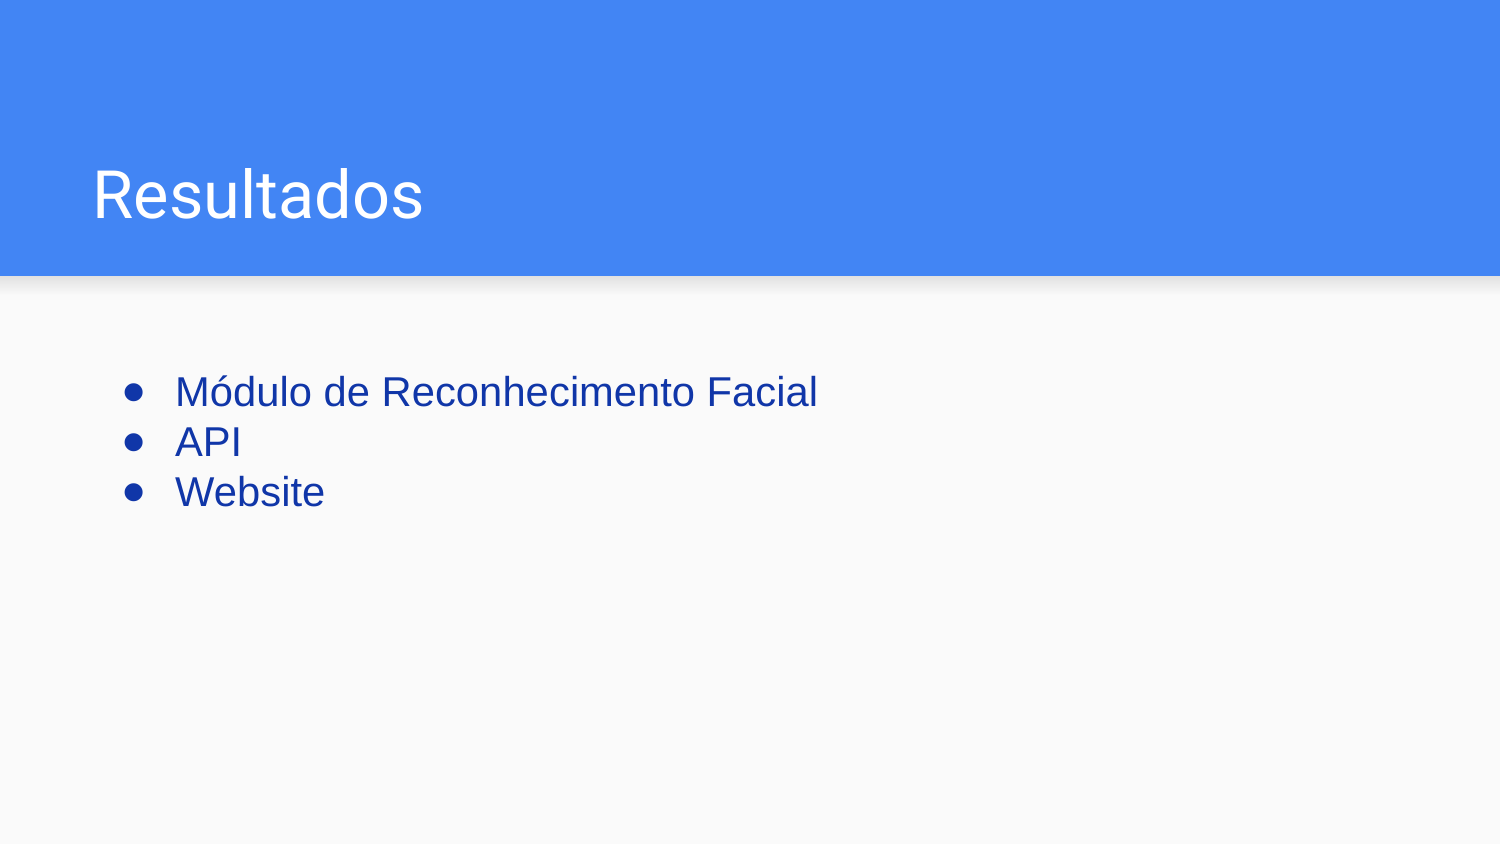

# Resultados
Módulo de Reconhecimento Facial
API
Website